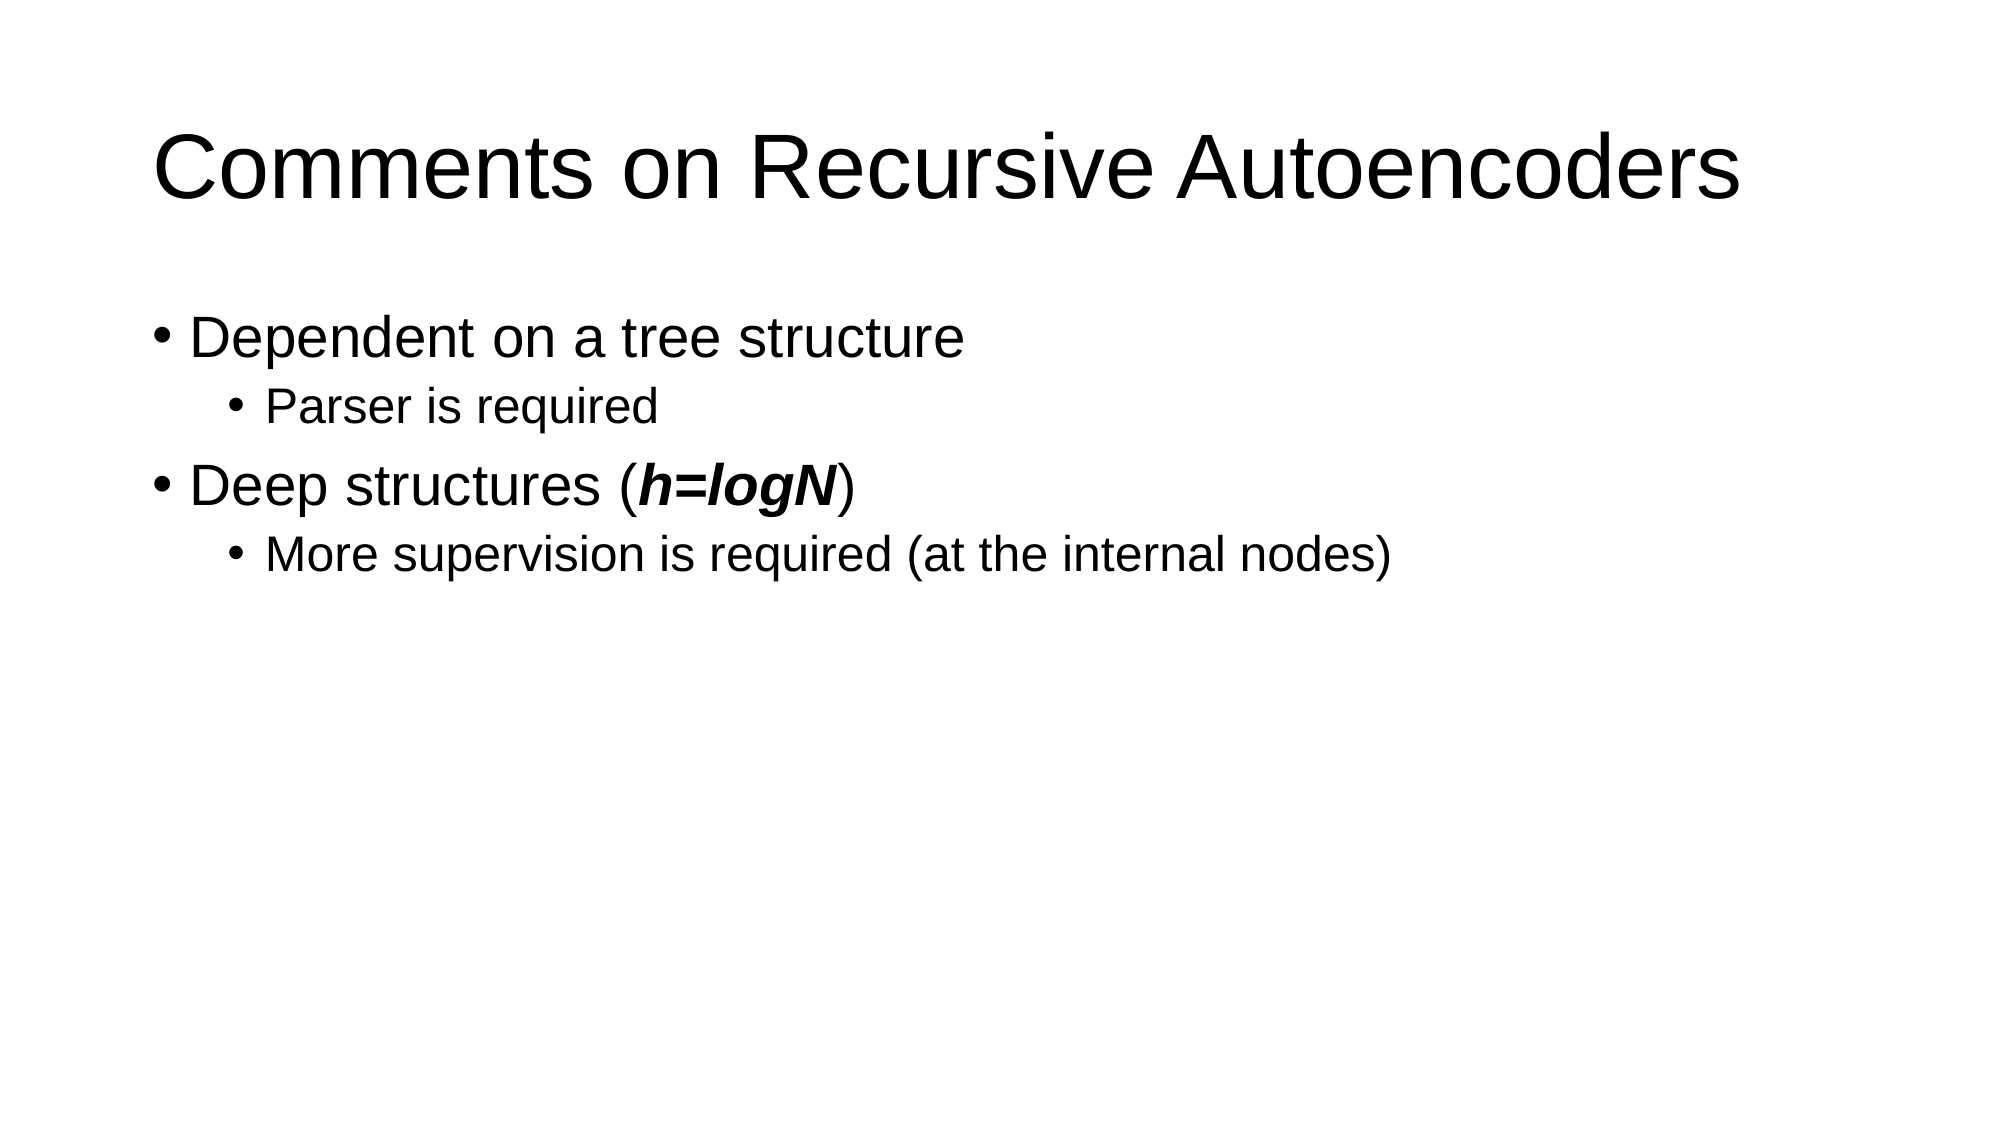

# Comments on Recursive Autoencoders
Dependent on a tree structure
Parser is required
Deep structures (h=logN)
More supervision is required (at the internal nodes)